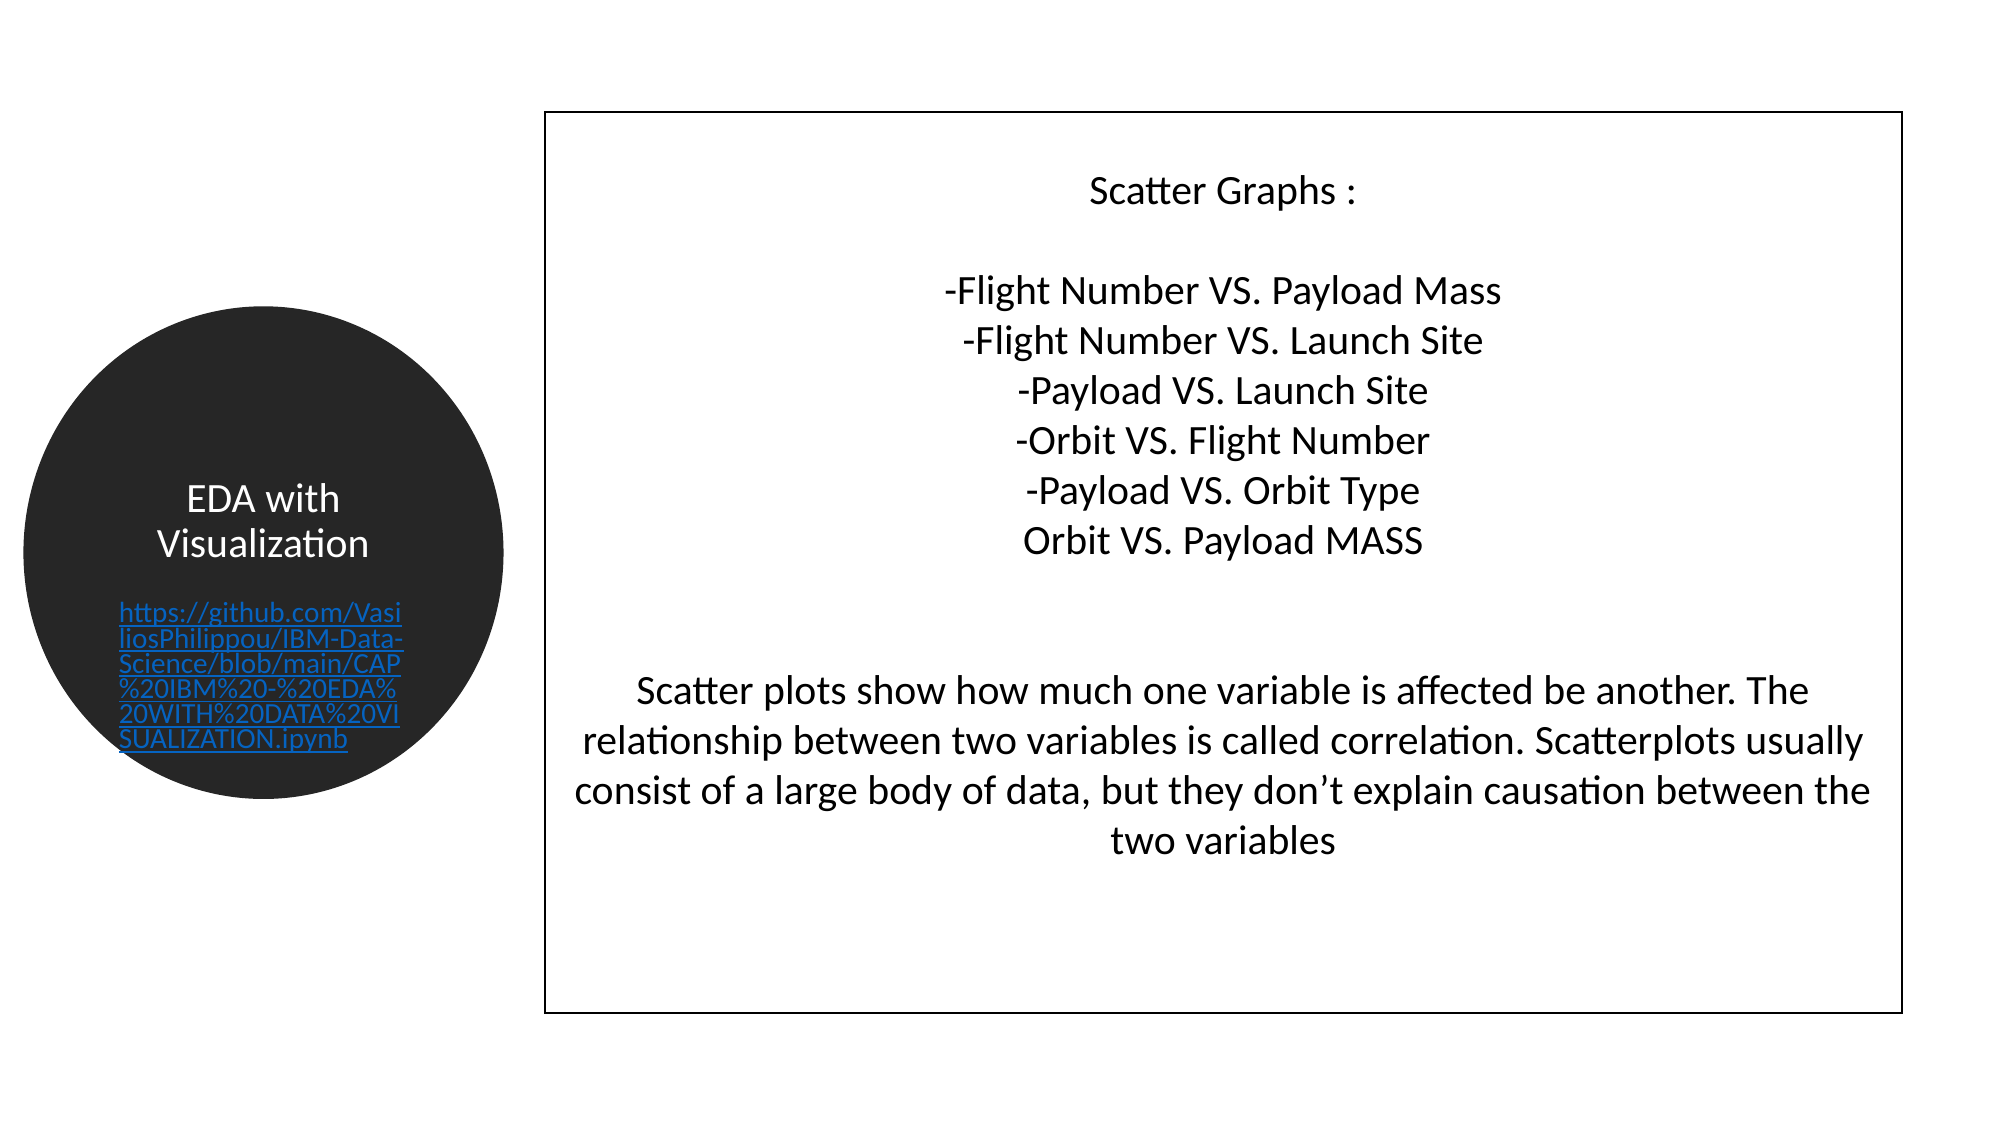

Scatter Graphs :

-Flight Number VS. Payload Mass
-Flight Number VS. Launch Site
-Payload VS. Launch Site
-Orbit VS. Flight Number
-Payload VS. Orbit Type
Orbit VS. Payload MASS

Scatter plots show how much one variable is affected be another. The relationship between two variables is called correlation. Scatterplots usually consist of a large body of data, but they don’t explain causation between the two variables

EDA with Visualization
https://github.com/VasiliosPhilippou/IBM-Data-Science/blob/main/CAP%20IBM%20-%20EDA%20WITH%20DATA%20VISUALIZATION.ipynb